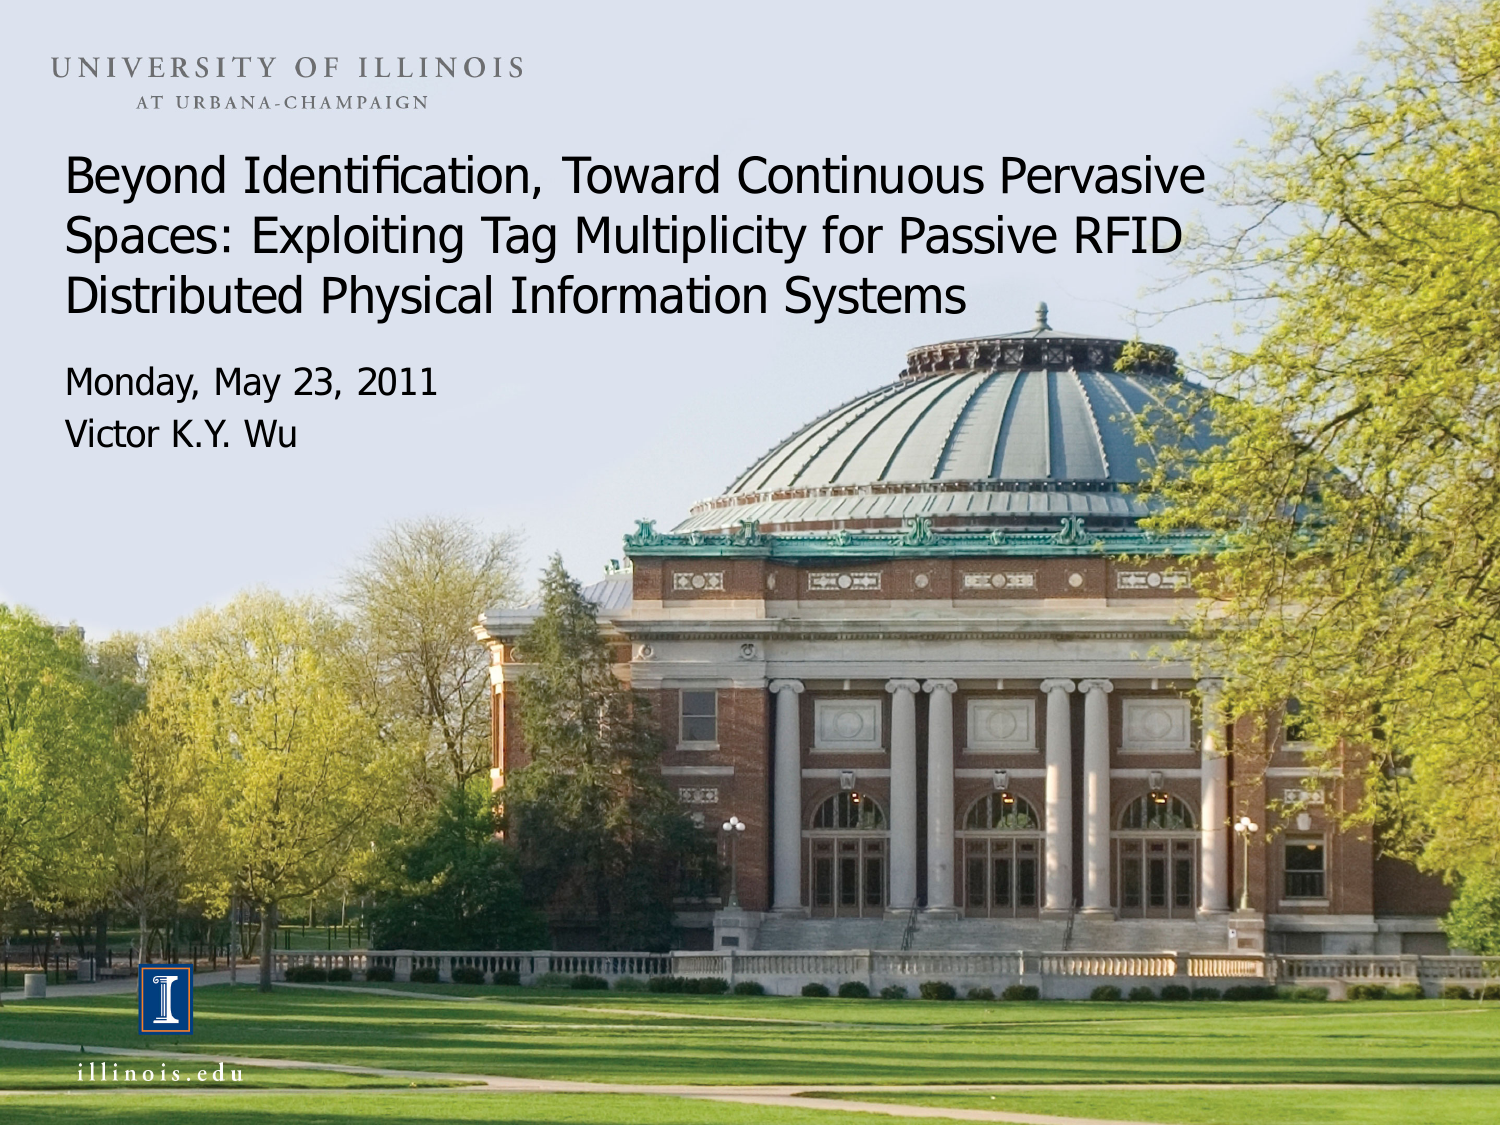

# Beyond Identification, Toward Continuous Pervasive Spaces: Exploiting Tag Multiplicity for Passive RFID Distributed Physical Information Systems
Monday, May 23, 2011
Victor K.Y. Wu